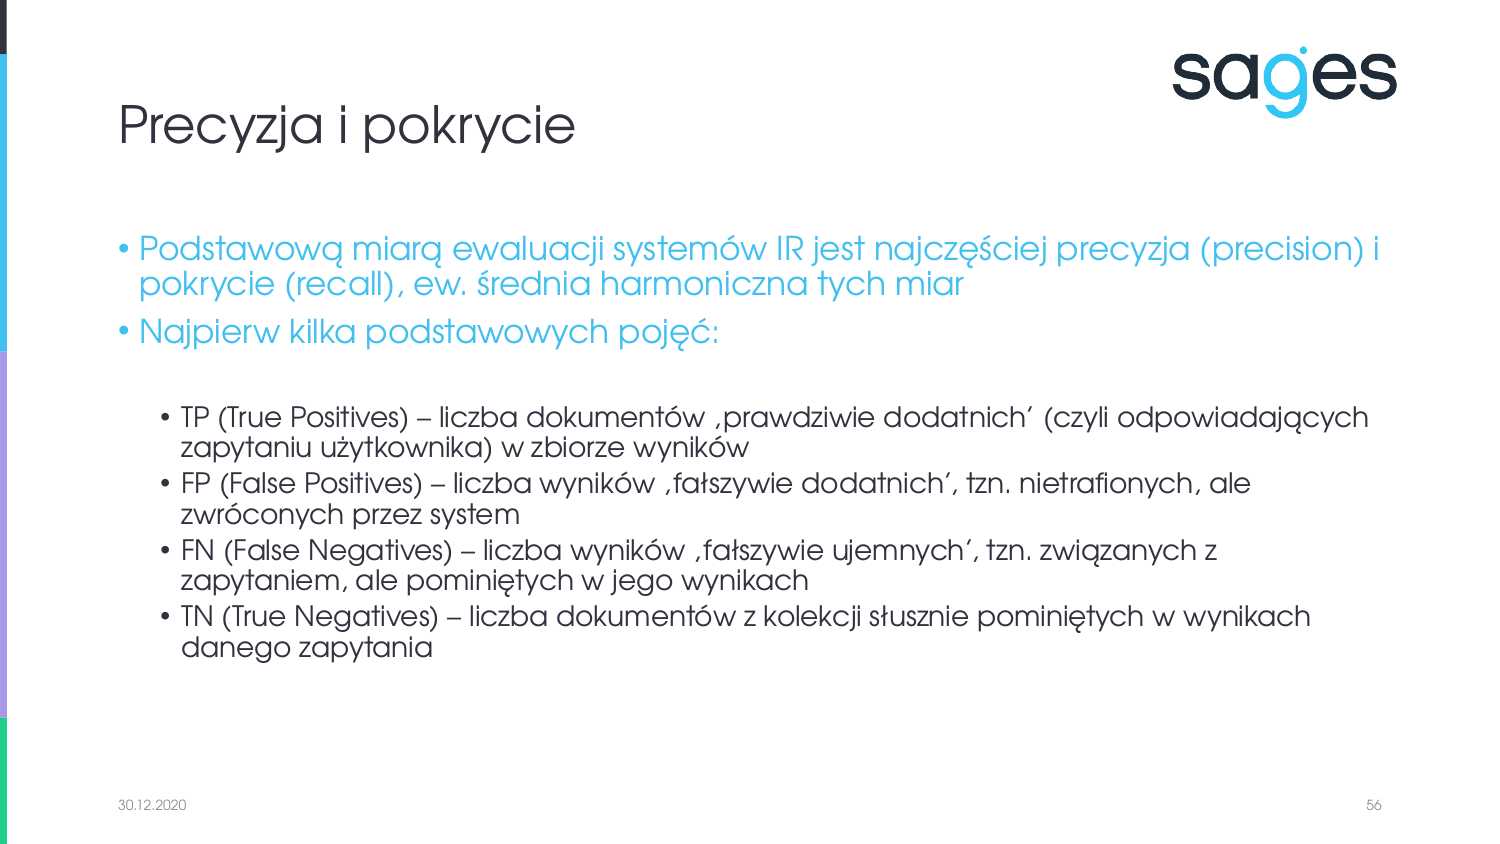

# Precyzja i pokrycie
Podstawową miarą ewaluacji systemów IR jest najczęściej precyzja (precision) i pokrycie (recall), ew. średnia harmoniczna tych miar
Najpierw kilka podstawowych pojęć:

TP (True Positives) – liczba dokumentów ‚prawdziwie dodatnich’ (czyli odpowiadających zapytaniu użytkownika) w zbiorze wyników
FP (False Positives) – liczba wyników ‚fałszywie dodatnich’, tzn. nietrafionych, ale zwróconych przez system
FN (False Negatives) – liczba wyników ‚fałszywie ujemnych’, tzn. związanych z zapytaniem, ale pominiętych w jego wynikach
TN (True Negatives) – liczba dokumentów z kolekcji słusznie pominiętych w wynikach danego zapytania

30.12.2020
56